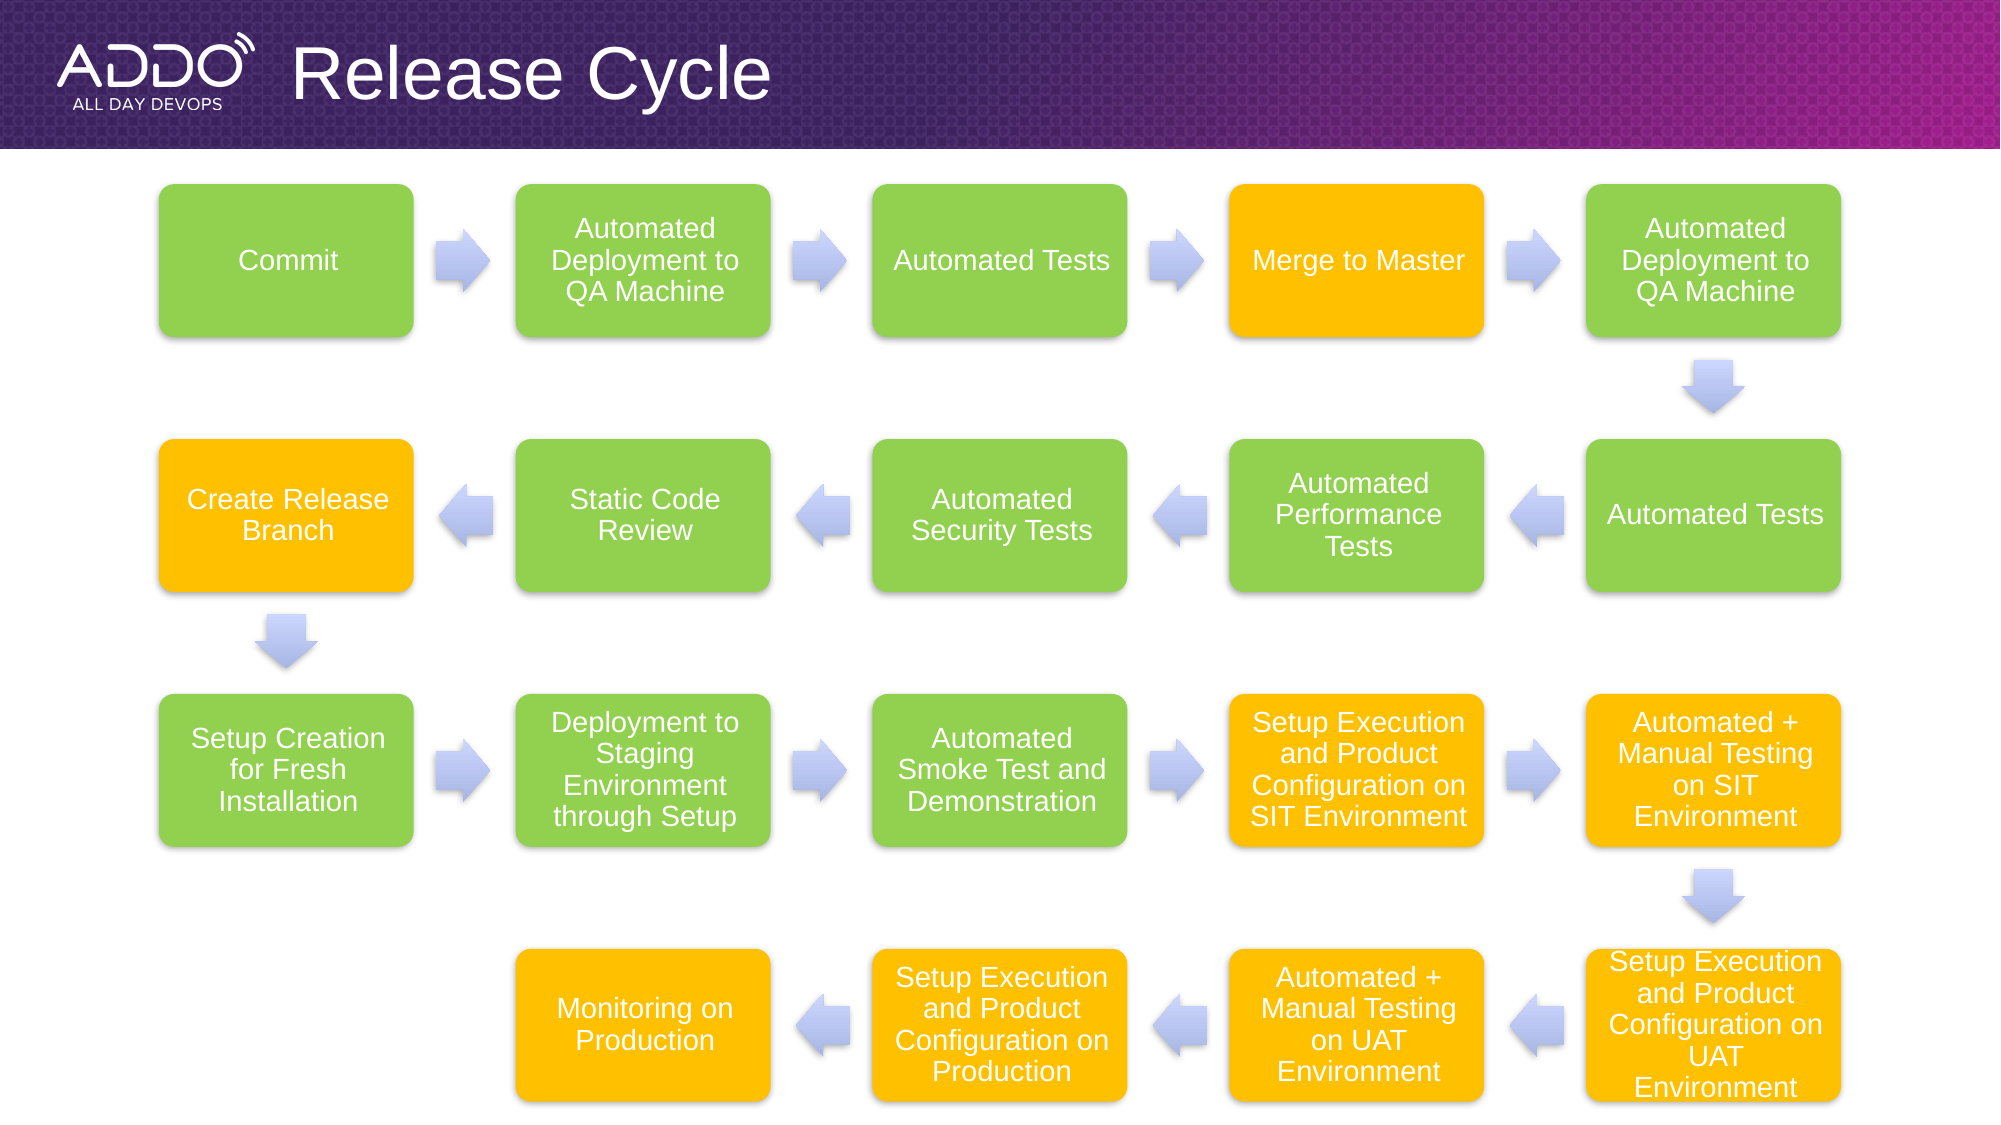

# Release Cycle
Commit

Automated Deployment to QA Machine

Automated Tests

Merge to Master

Automated Deployment to QA Machine

Automated Tests

Automated Performance Tests

Automated Security Tests

Static Code Review

Create Release Branch

Setup Creation for Fresh Installation

Deployment to Staging Environment through Setup

Automated Smoke Test and Demonstration

Setup Execution and Product Configuration on SIT Environment

Automated + Manual Testing on SIT Environment

Setup Execution and Product Configuration on UAT Environment

Automated + Manual Testing on UAT Environment

Setup Execution and Product Configuration on Production

Monitoring on Production